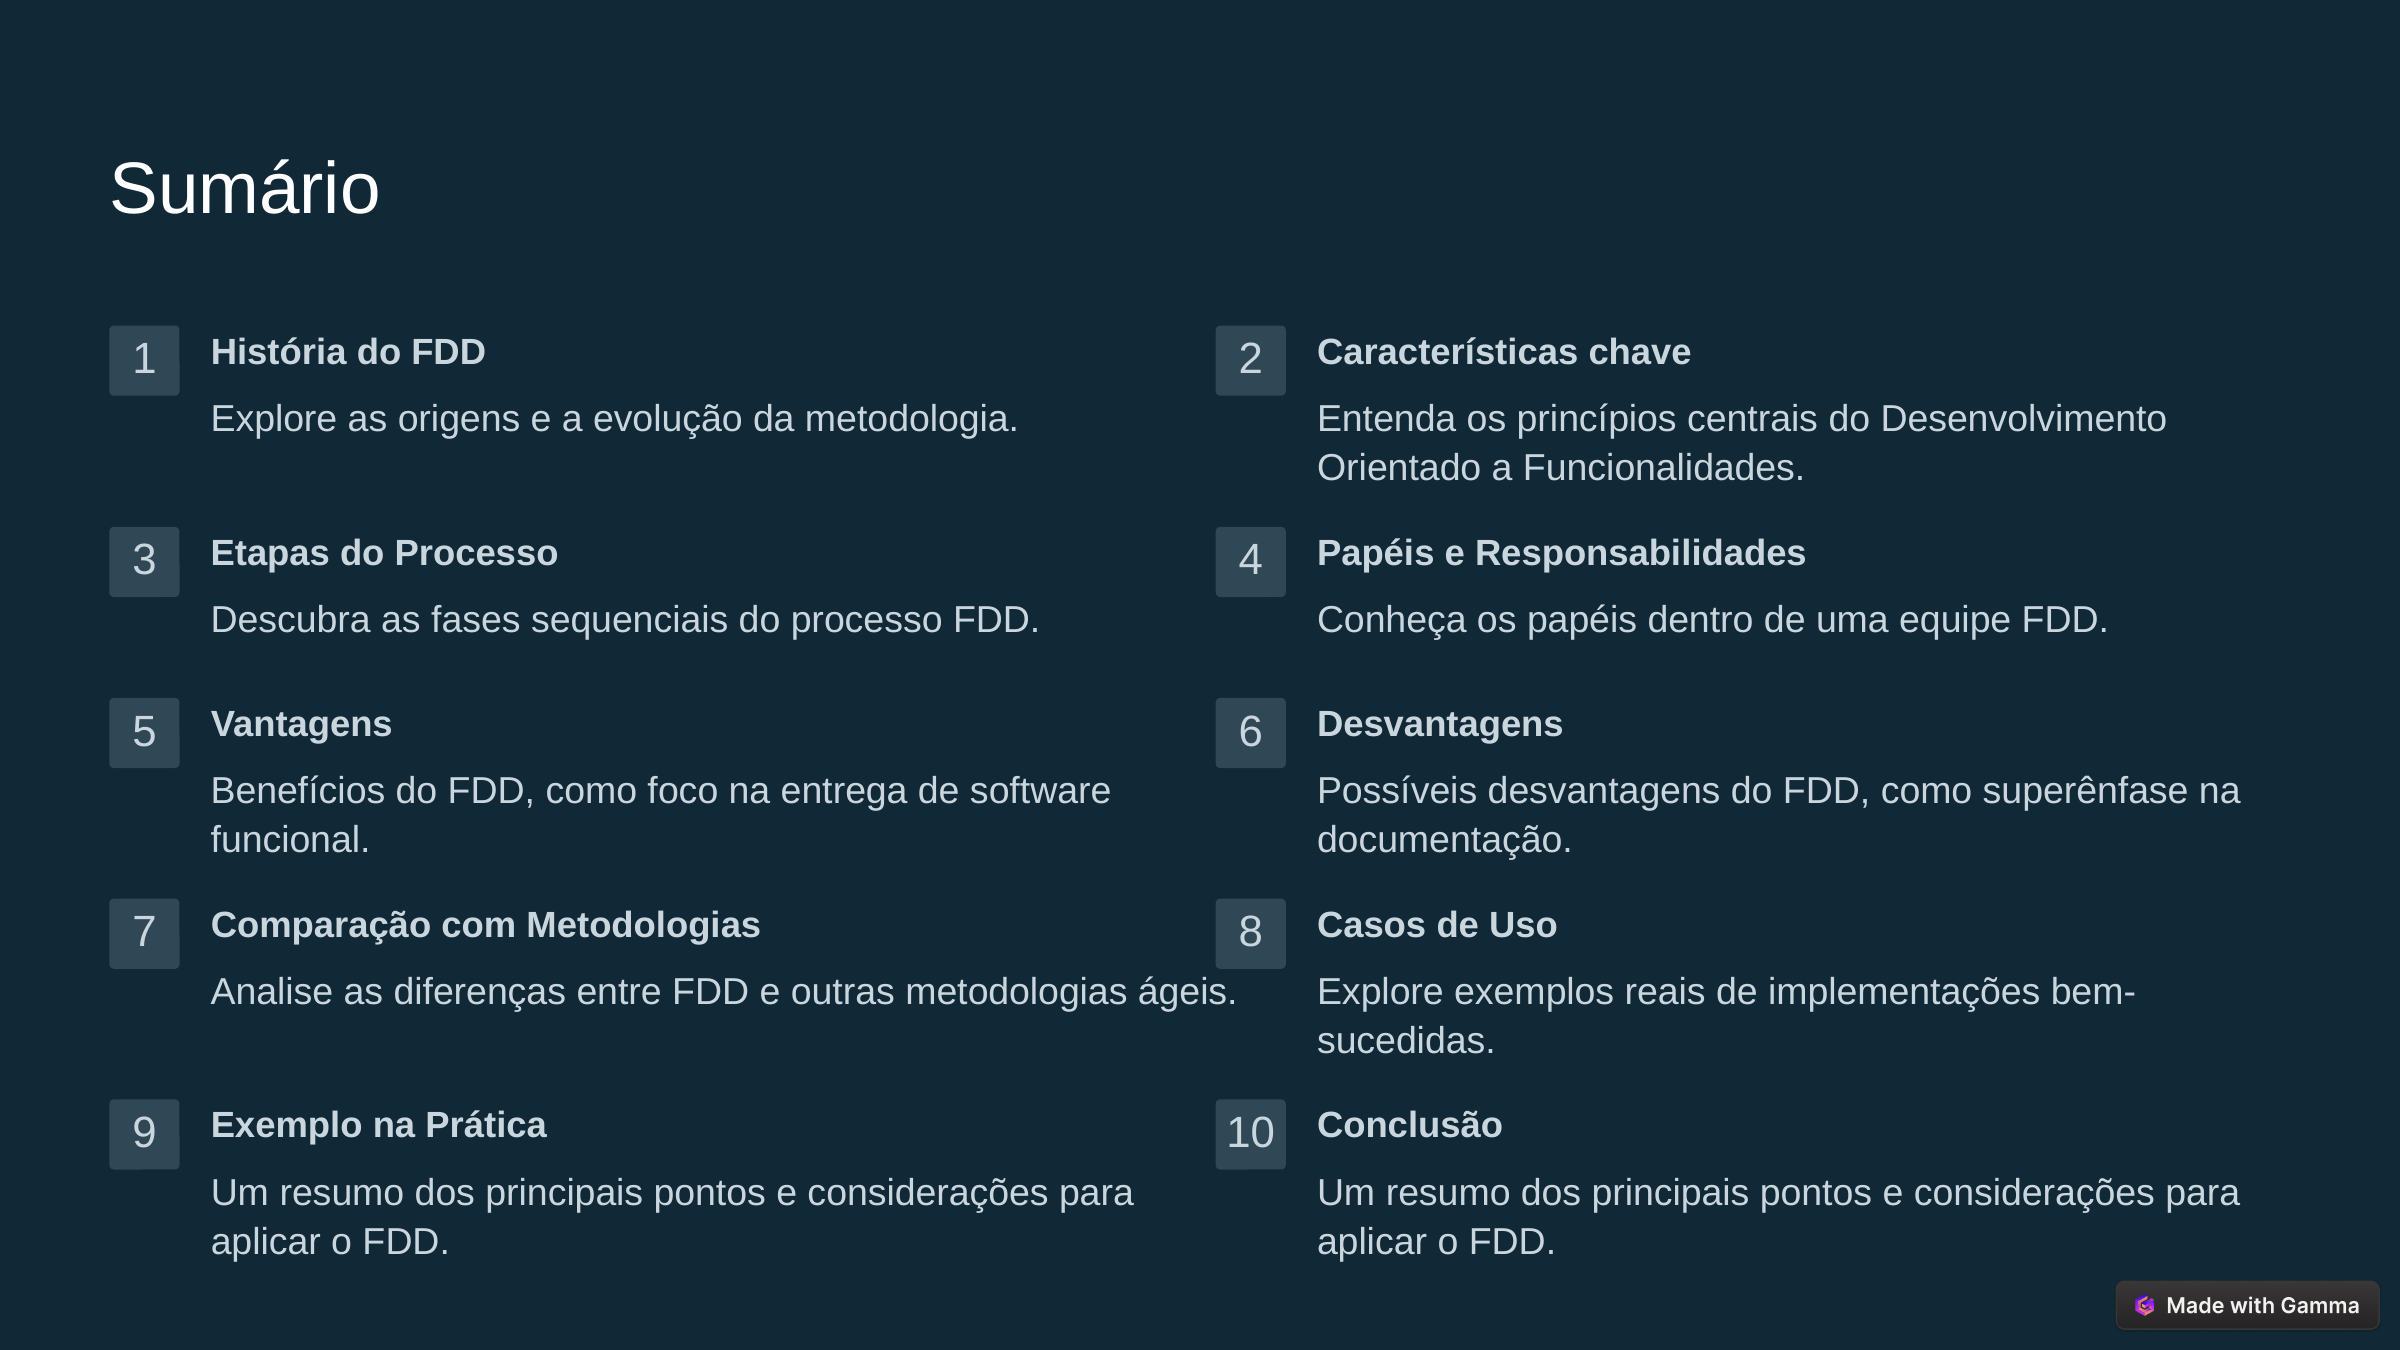

Sumário

História do FDD

Características chave
1
2
Explore as origens e a evolução da metodologia.
Entenda os princípios centrais do Desenvolvimento Orientado a Funcionalidades.

Etapas do Processo

Papéis e Responsabilidades
3
4
Descubra as fases sequenciais do processo FDD.
Conheça os papéis dentro de uma equipe FDD.

Vantagens

Desvantagens
5
6
Benefícios do FDD, como foco na entrega de software
funcional.
Possíveis desvantagens do FDD, como superênfase na
documentação.

Comparação com Metodologias

Casos de Uso
7
8
Analise as diferenças entre FDD e outras metodologias ágeis.
Explore exemplos reais de implementações bem-
sucedidas.

Exemplo na Prática

Conclusão
9
10
Um resumo dos principais pontos e considerações para
aplicar o FDD.
Um resumo dos principais pontos e considerações para
aplicar o FDD.